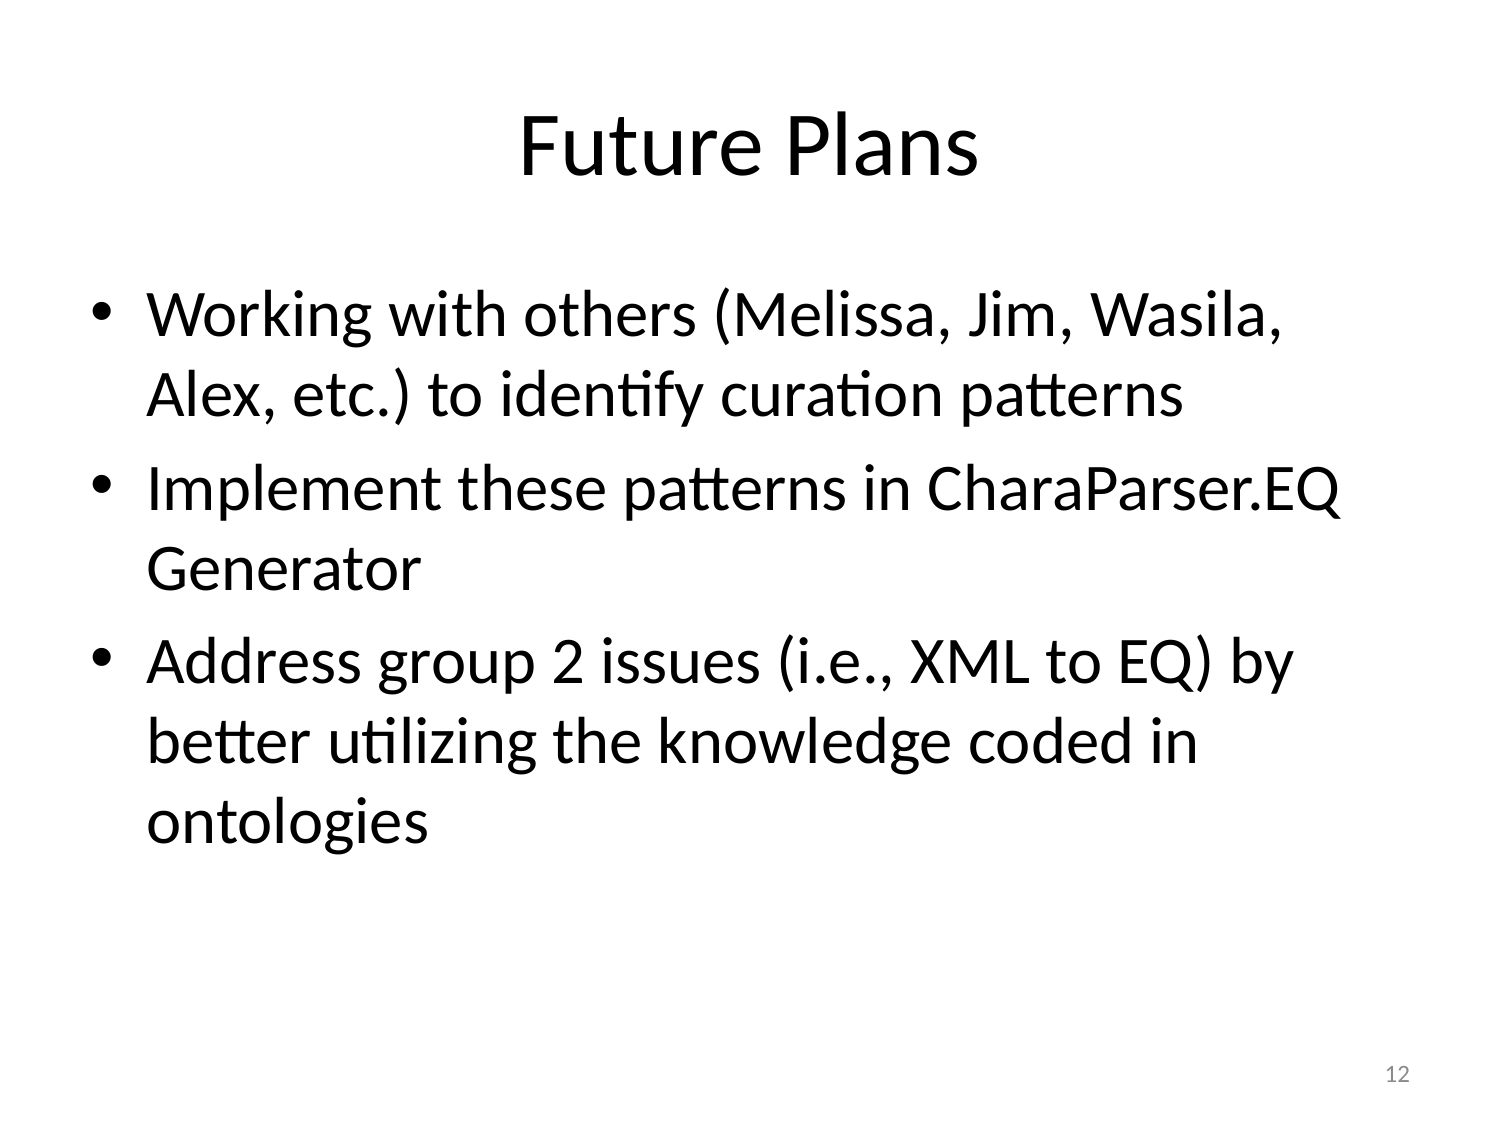

# Future Plans
Working with others (Melissa, Jim, Wasila, Alex, etc.) to identify curation patterns
Implement these patterns in CharaParser.EQ Generator
Address group 2 issues (i.e., XML to EQ) by better utilizing the knowledge coded in ontologies

12